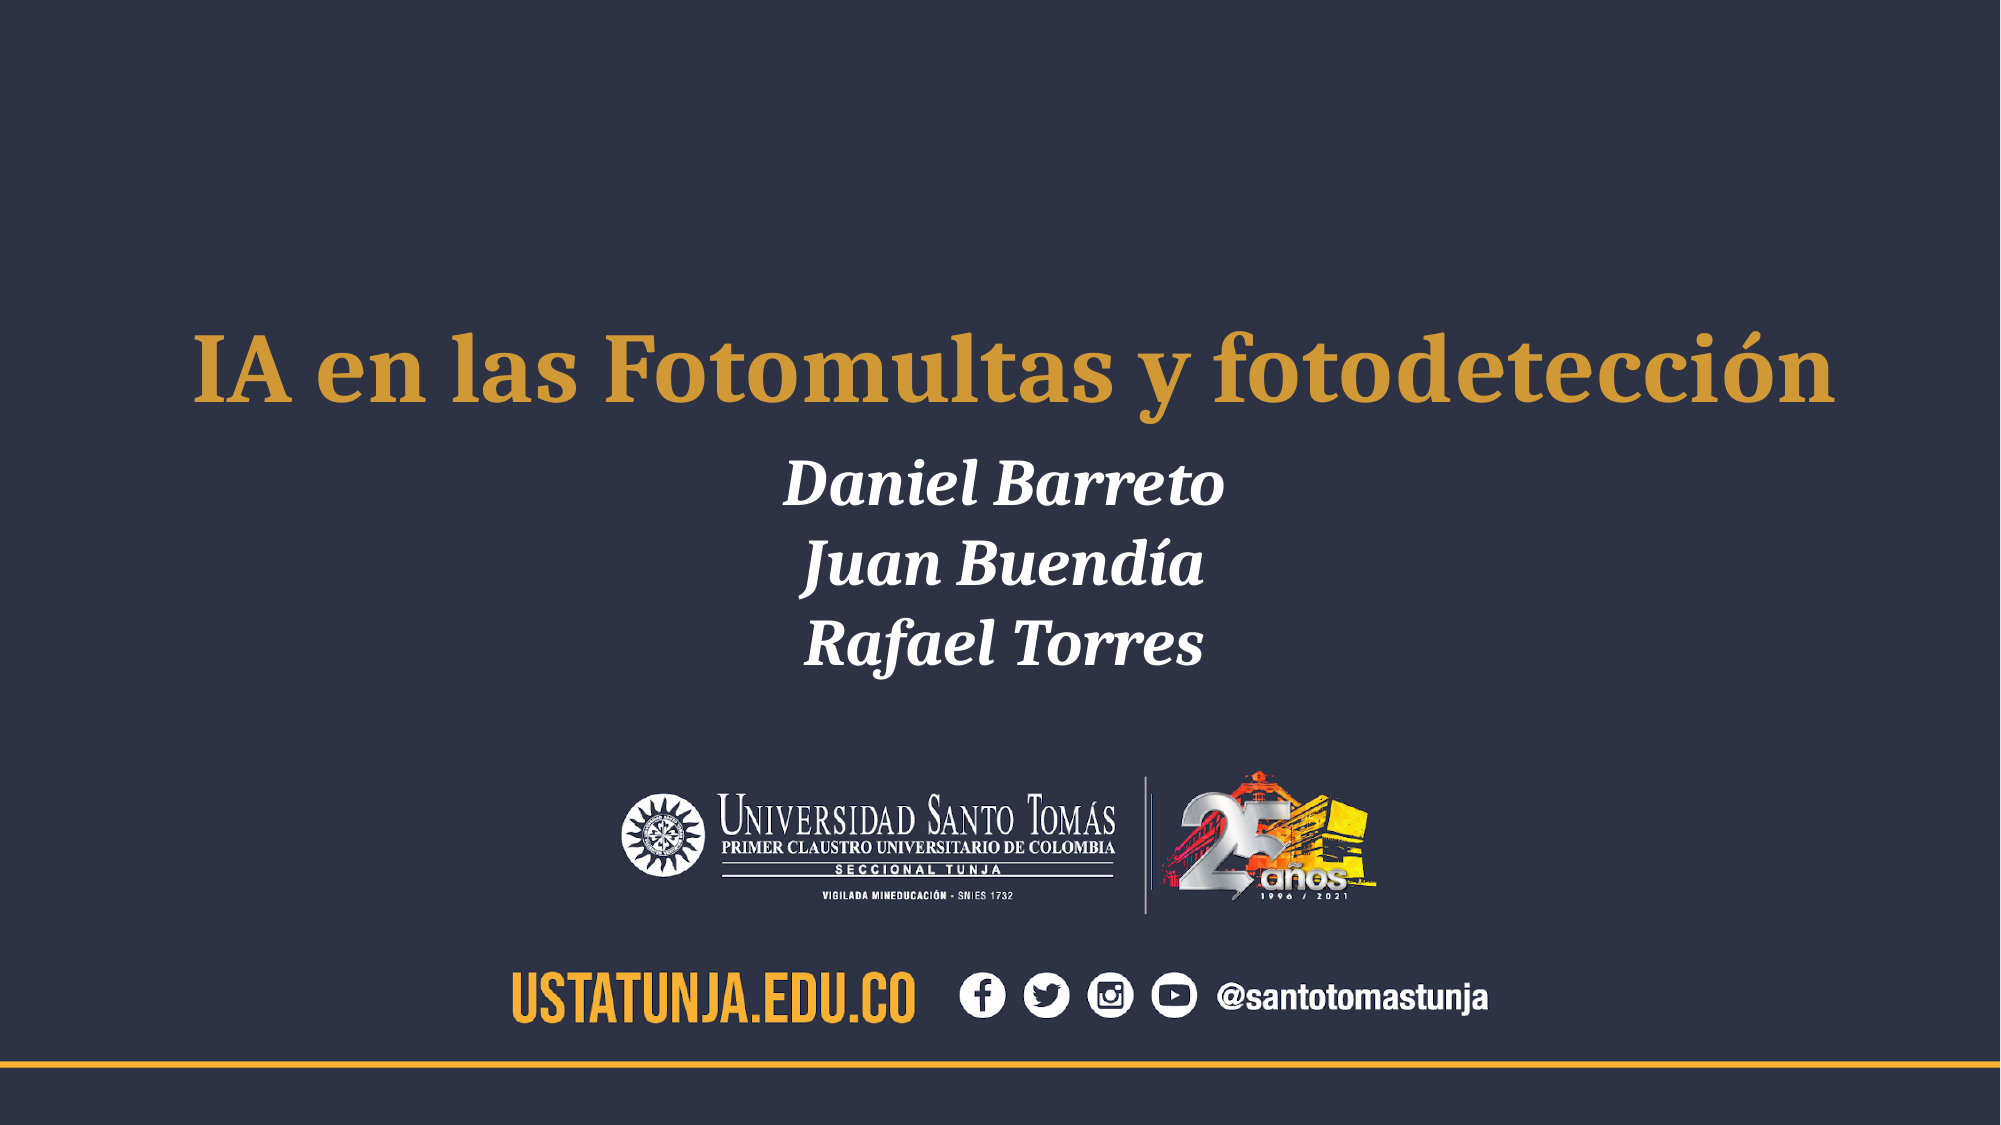

IA en las Fotomultas y fotodetección
Daniel Barreto
Juan Buendía
Rafael Torres